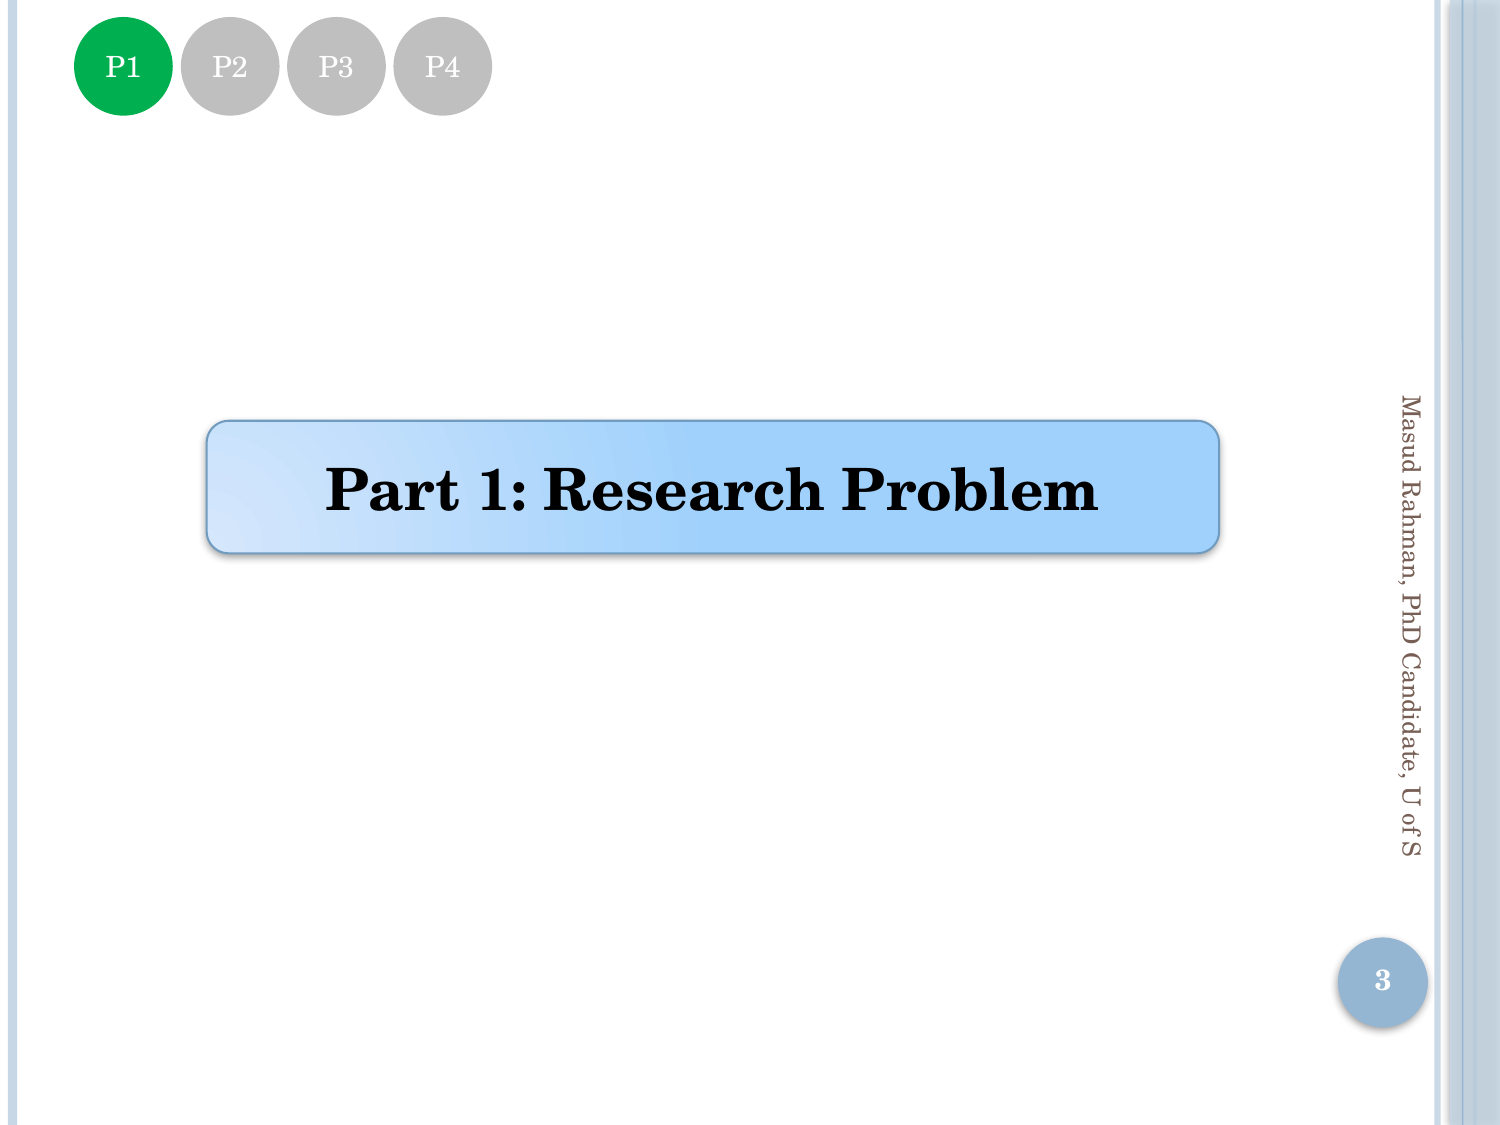

P1
P2
P3
P4
Part 1: Research Problem
Masud Rahman, PhD Candidate, U of S
3